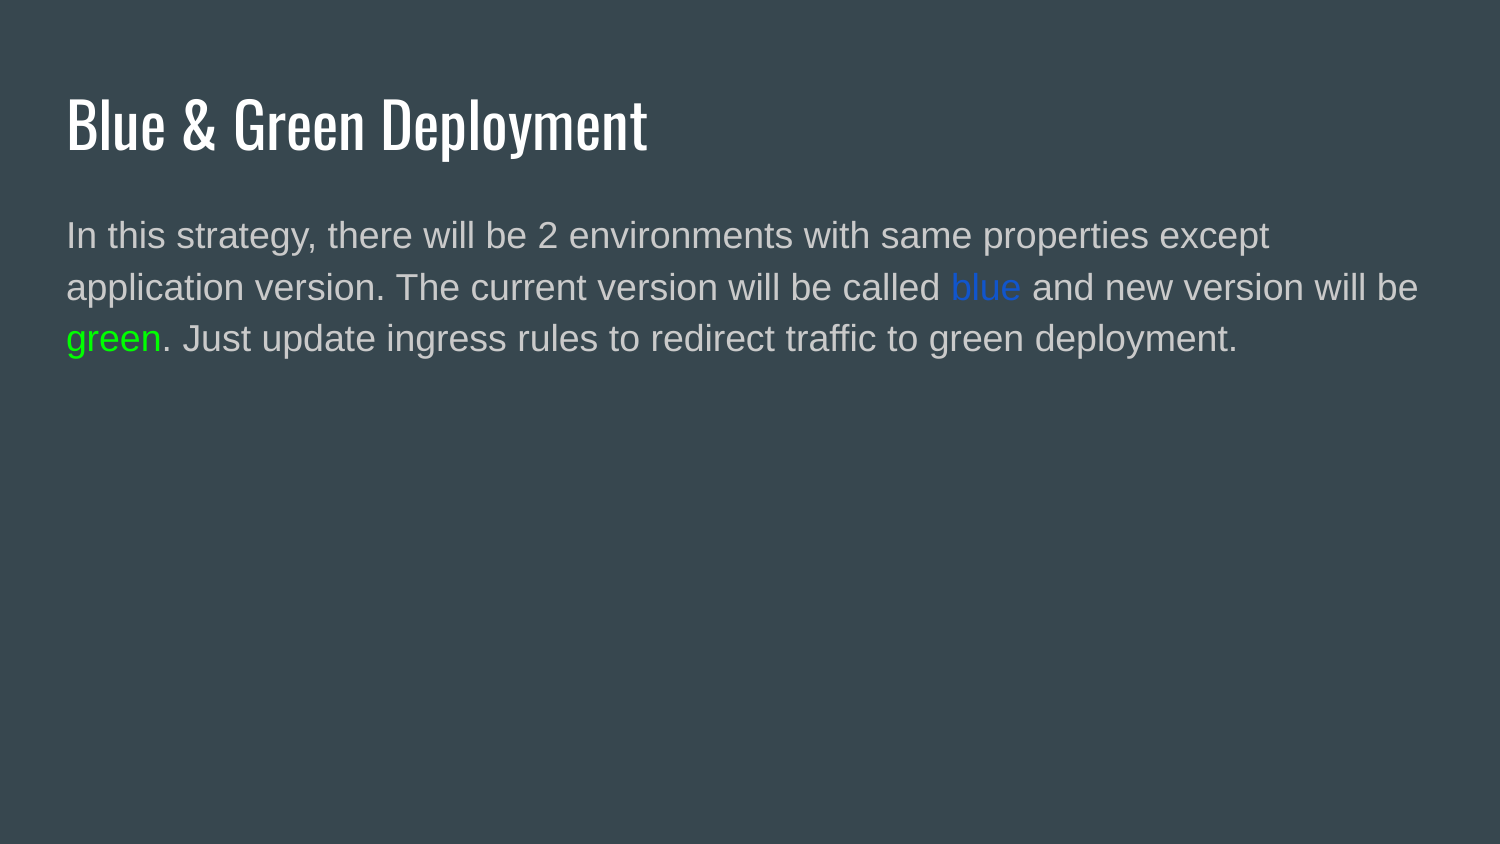

# Blue & Green Deployment
In this strategy, there will be 2 environments with same properties except application version. The current version will be called blue and new version will be green. Just update ingress rules to redirect traffic to green deployment.